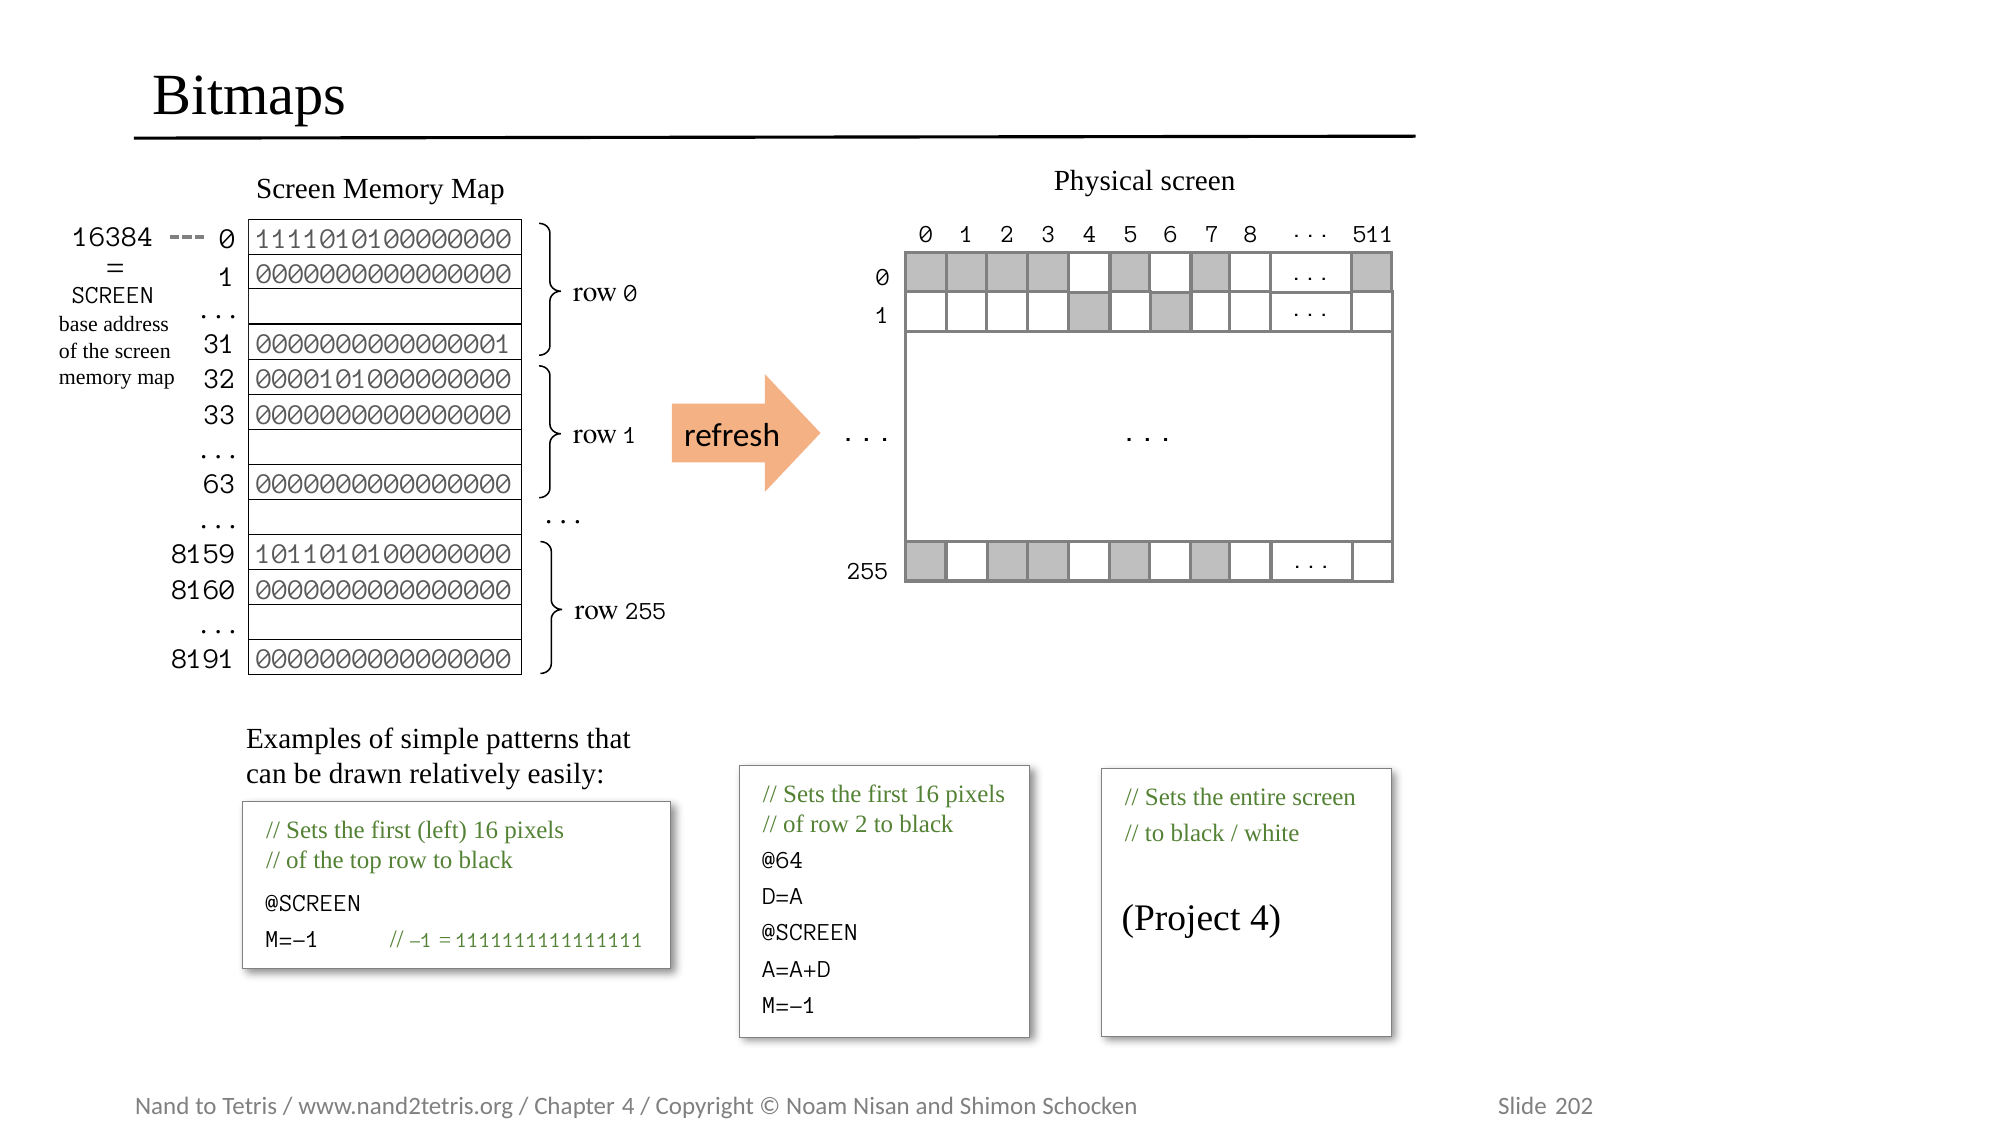

# Bitmaps
Physical screen
Screen Memory Map
511
0
1
2
3
4
5
6
7
8
...
0
...

1

...

...

...

...

255
16384
0
1111010100000000

row 0

row 1
. . .

row 255
=
0000000000000000
1
SCREEN
base address of the screen memory map
 . . .

31
0000000000000001
32
0000101000000000
refresh
33
0000000000000000
 . . .

63
0000000000000000
. . .

8159
1011010100000000
8160
0000000000000000
 . . .

8191
0000000000000000
Examples of simple patterns that
can be drawn relatively easily:
// Sets the first 16 pixels
// of row 2 to black
@64
D=A
@SCREEN
A=A+D
M=-1

// Sets the entire screen
// to black / white

// Sets the first (left) 16 pixels
// of the top row to black
@SCREEN
M=-1     // –1 = 1111111111111111

(Project 4)